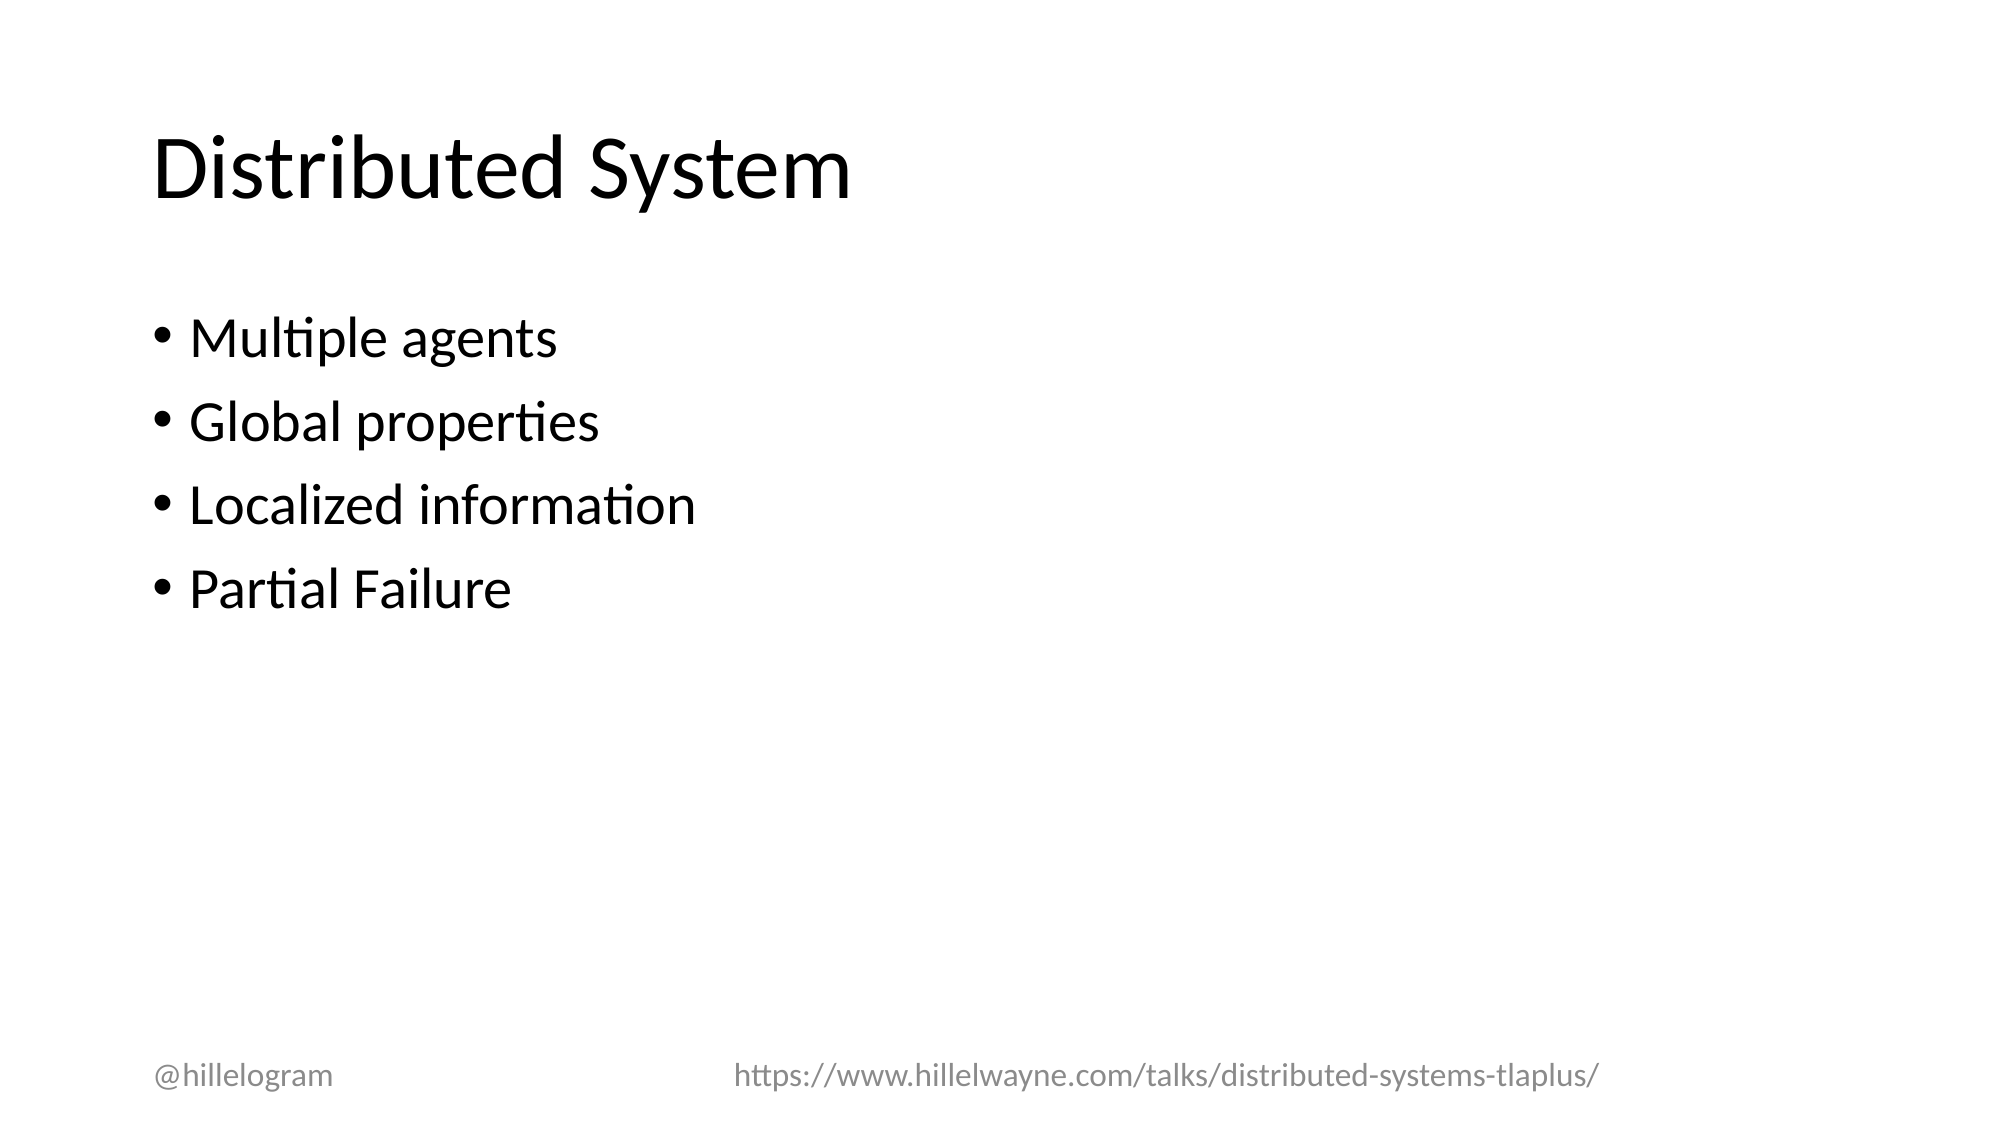

# Distributed System
Multiple agents
Global properties
Localized information
Partial Failure
@hillelogram
https://www.hillelwayne.com/talks/distributed-systems-tlaplus/